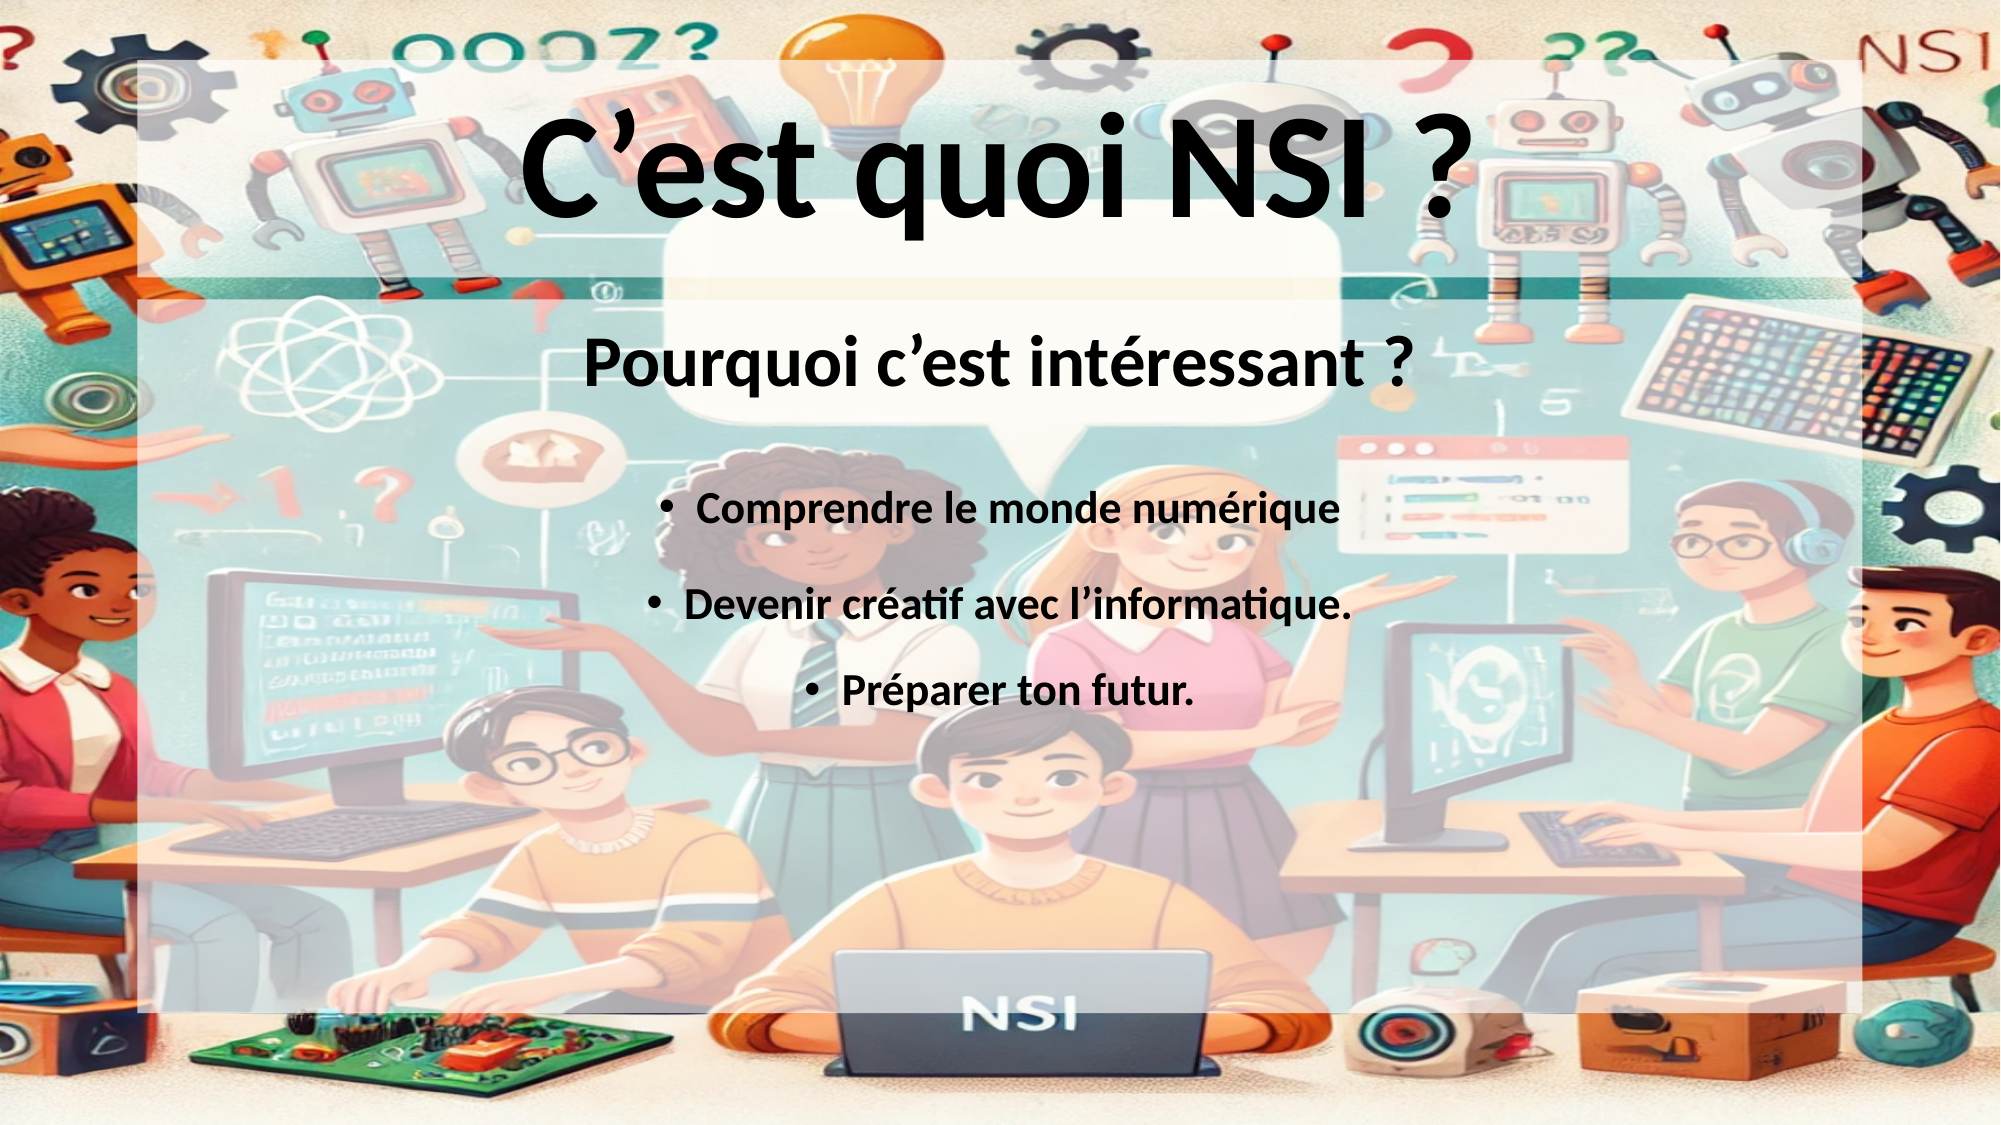

# C’est quoi NSI ?
Pourquoi c’est intéressant ?

Comprendre le monde numérique
Devenir créatif avec l’informatique.
Préparer ton futur.